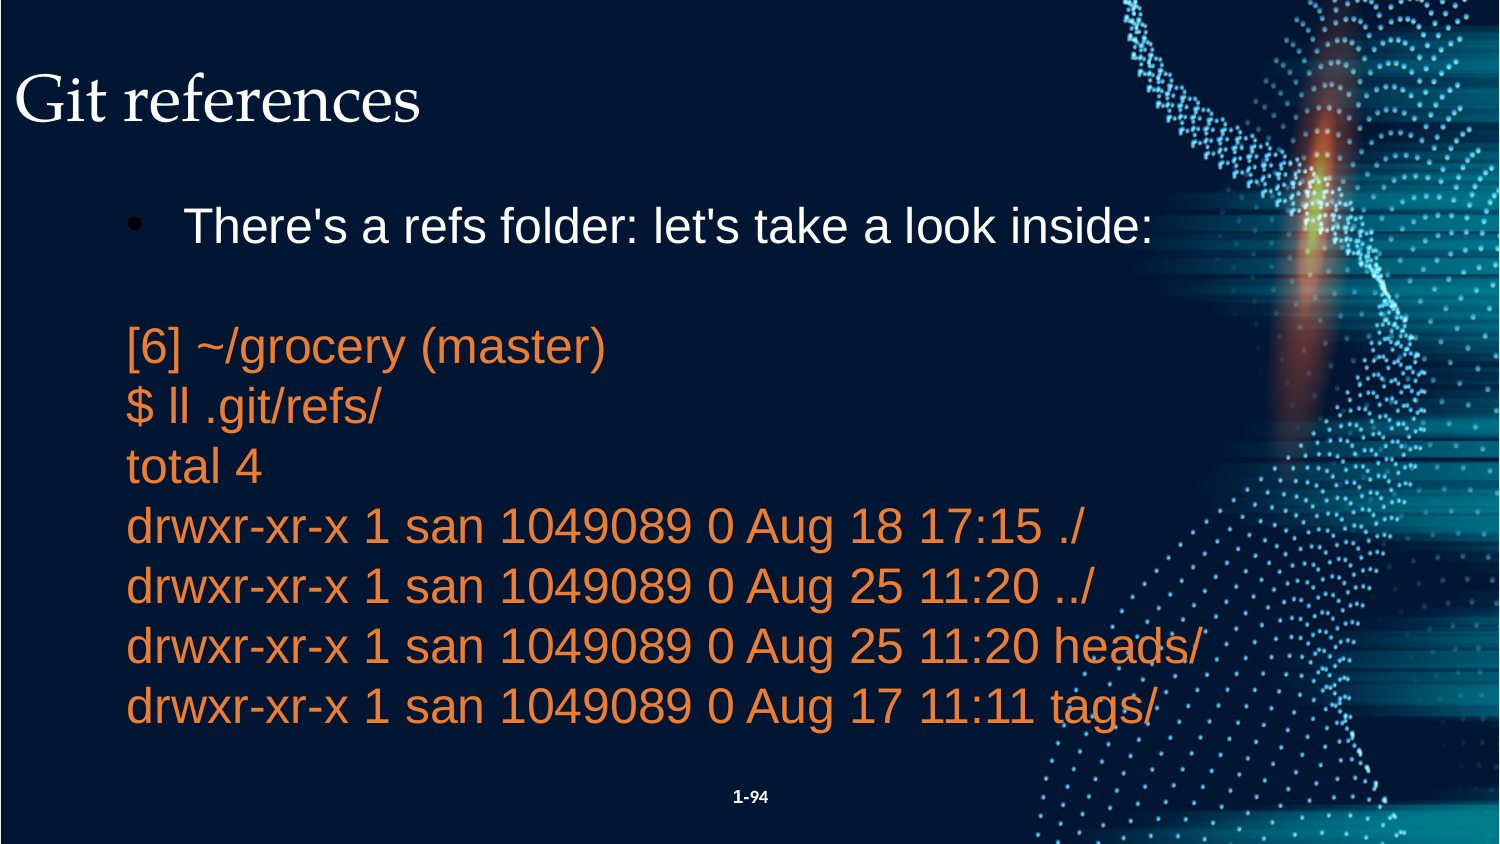

Git references
There's a refs folder: let's take a look inside:

[6] ~/grocery (master)
$ ll .git/refs/
total 4
drwxr-xr-x 1 san 1049089 0 Aug 18 17:15 ./
drwxr-xr-x 1 san 1049089 0 Aug 25 11:20 ../
drwxr-xr-x 1 san 1049089 0 Aug 25 11:20 heads/
drwxr-xr-x 1 san 1049089 0 Aug 17 11:11 tags/

1-94